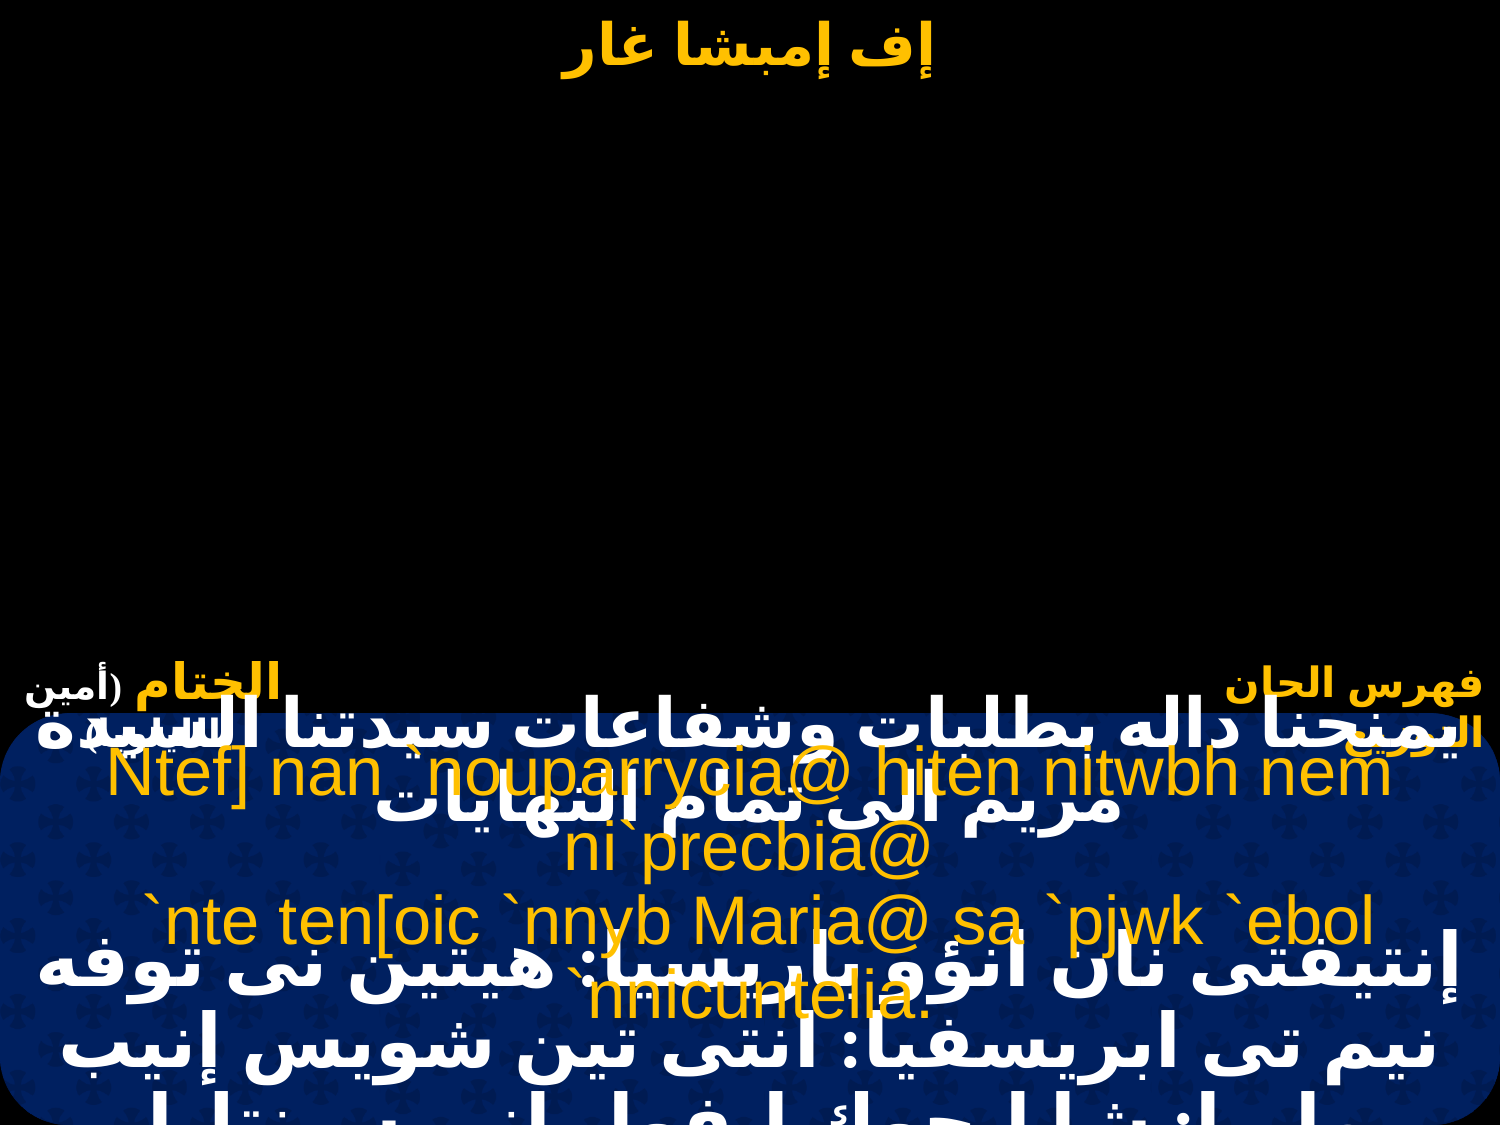

# يمنحنا داله بطلبات وشفاعات سيدتنا السيدة مريم الى تمام النهايات
Ntef] nan `nouparrycia@ hiten nitwbh nem ni`precbia@
 `nte ten[oic `nnyb Maria@ sa `pjwk `ebol `nnicuntelia.
إنتيفتى نان انؤو باريسيا: هيتين نى توفه نيم تى ابريسفيا: انتى تين شويس إنيب ماريا: شا إيجوك إيفول إنى سينتليا.